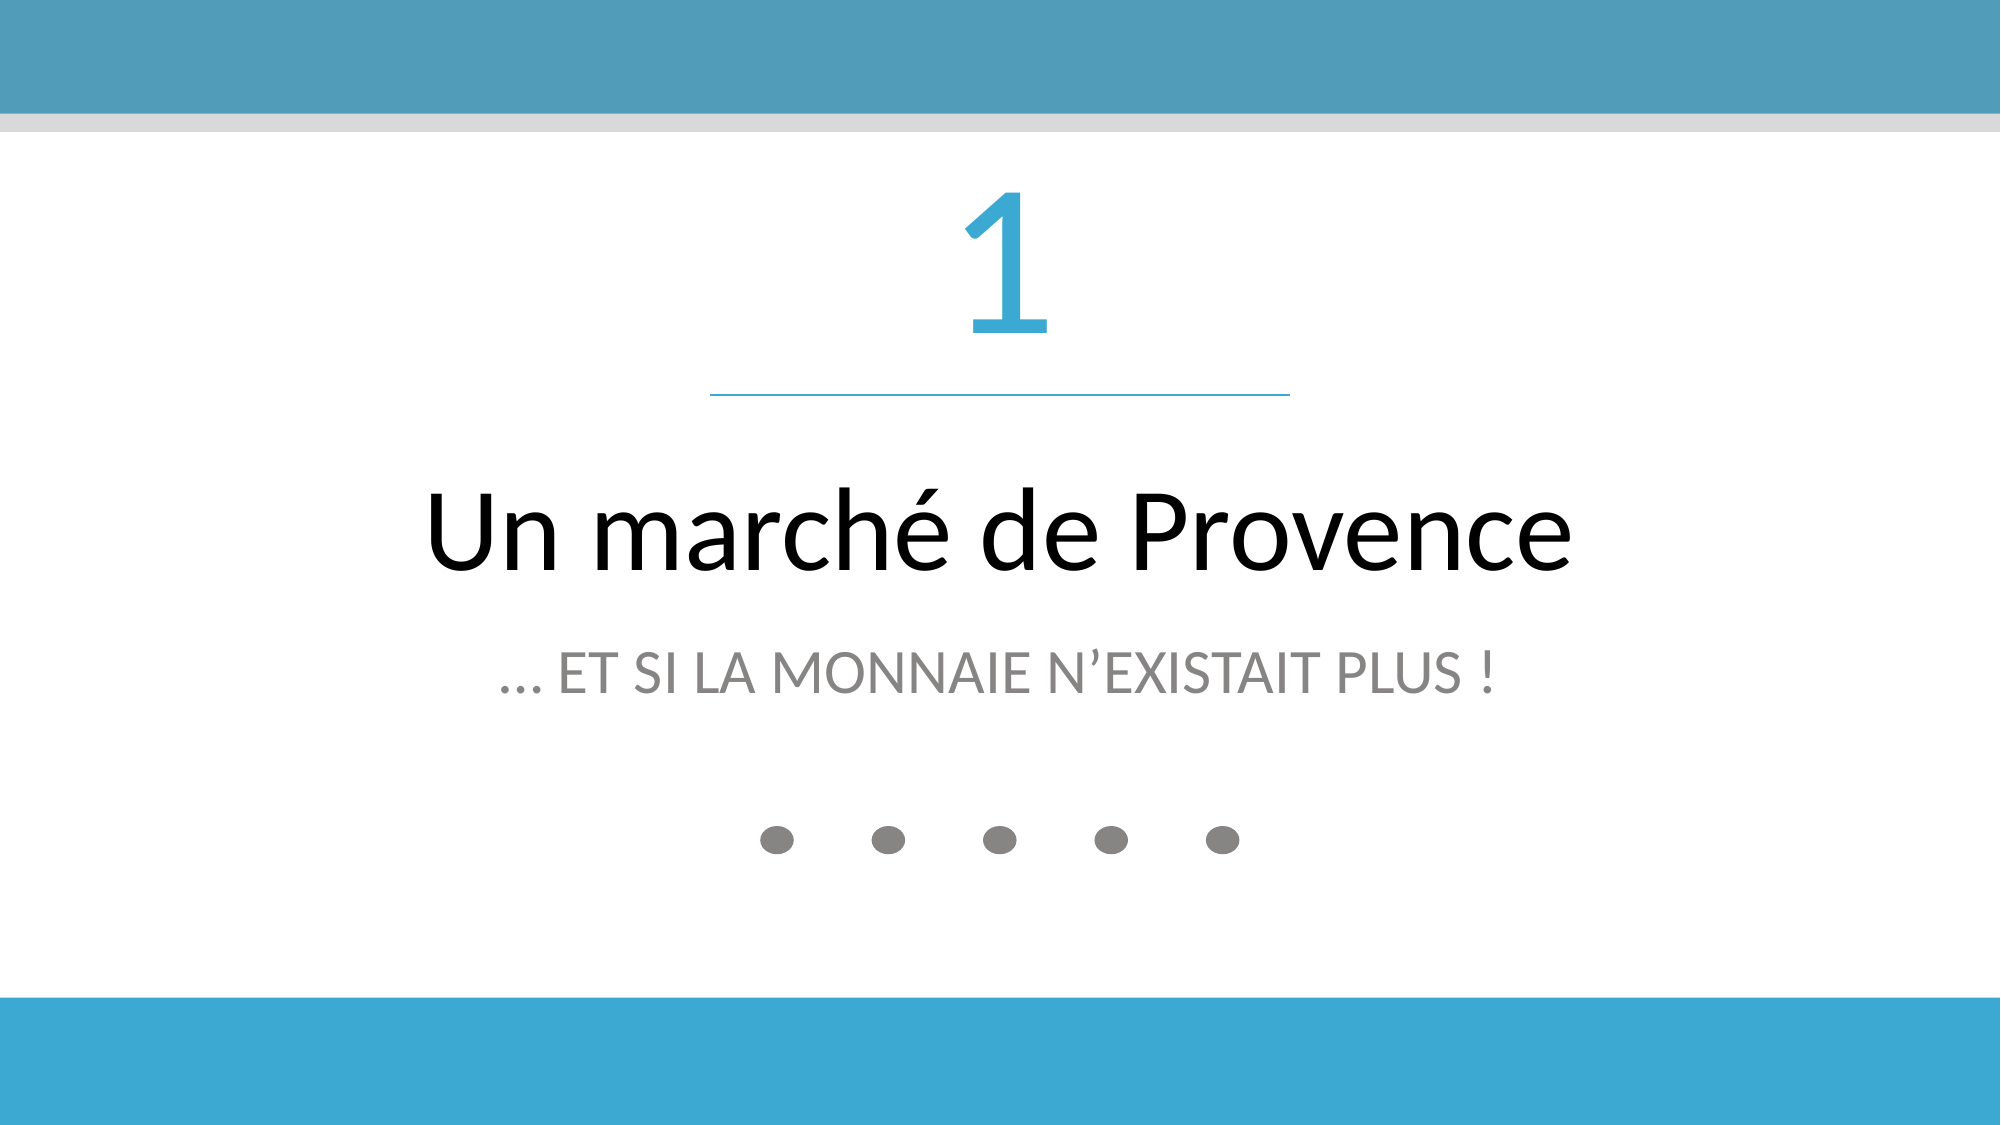

1
Un marché de Provence
… et si la monnaie n’existait plus !